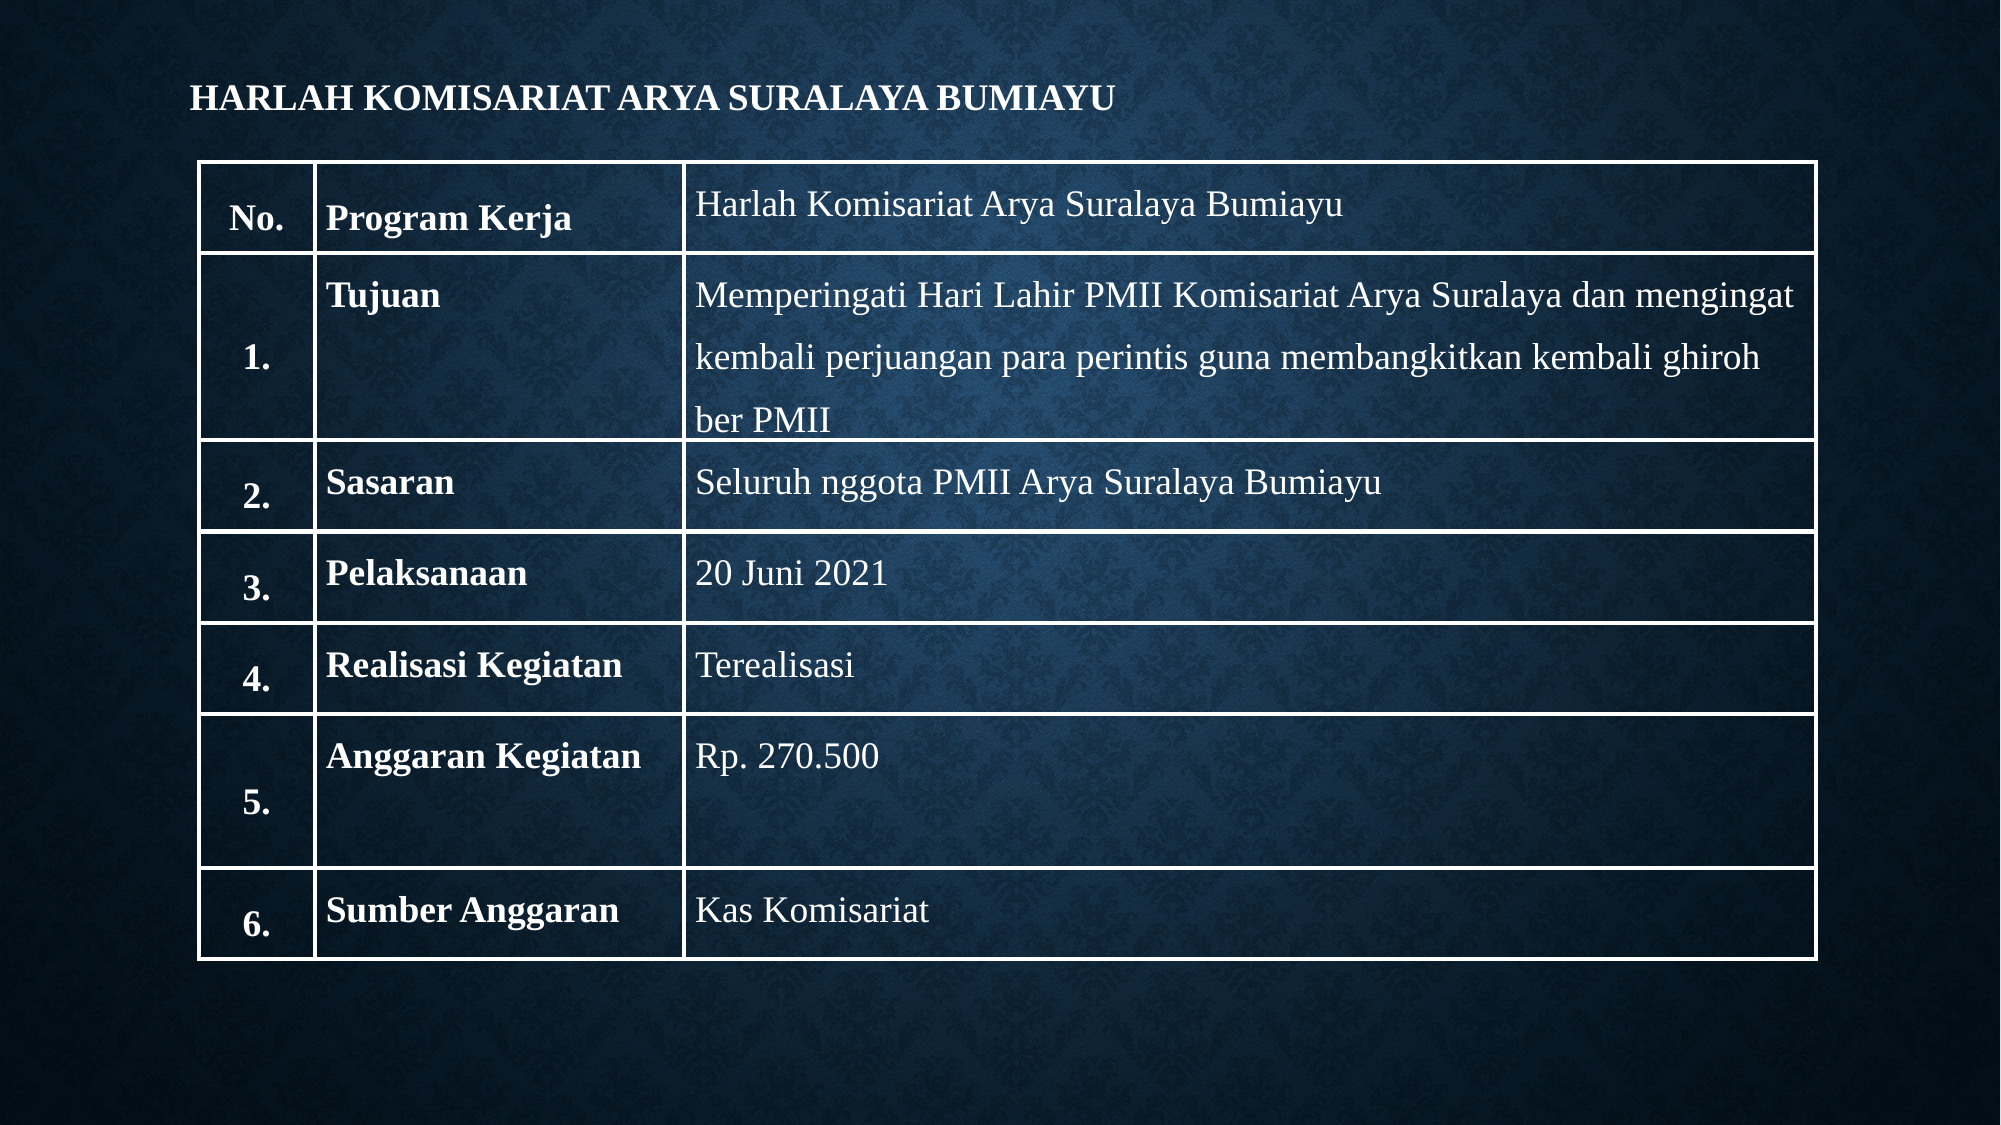

# HARLAH komisariat arya suralaya bumiayu
| No. | Program Kerja | Harlah Komisariat Arya Suralaya Bumiayu |
| --- | --- | --- |
| 1. | Tujuan | Memperingati Hari Lahir PMII Komisariat Arya Suralaya dan mengingat kembali perjuangan para perintis guna membangkitkan kembali ghiroh ber PMII |
| 2. | Sasaran | Seluruh nggota PMII Arya Suralaya Bumiayu |
| 3. | Pelaksanaan | 20 Juni 2021 |
| 4. | Realisasi Kegiatan | Terealisasi |
| 5. | Anggaran Kegiatan | Rp. 270.500 |
| 6. | Sumber Anggaran | Kas Komisariat |
|  |
| --- |